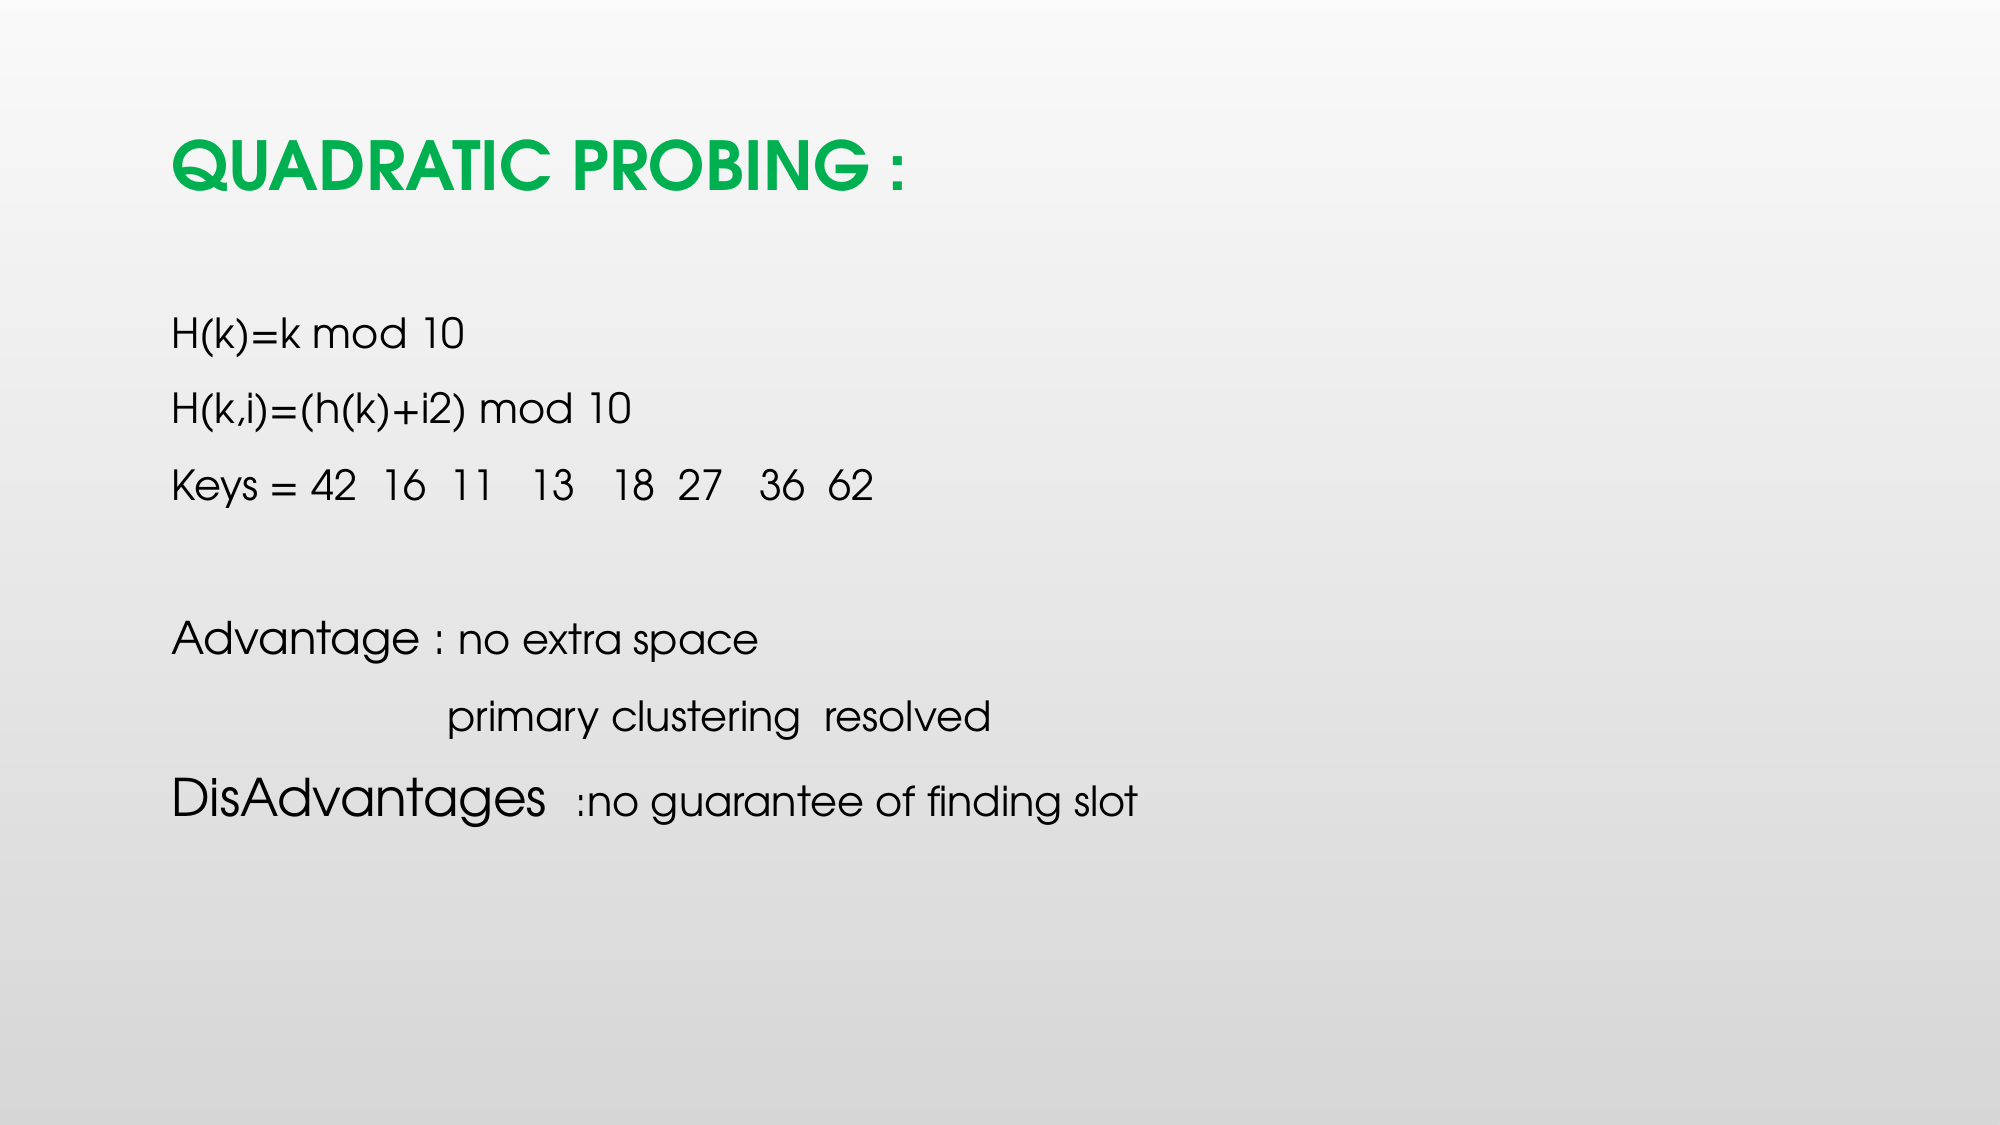

QUADRATIC PROBING :

H(k)=k mod 10
H(k,i)=(h(k)+i2) mod 10
Keys = 42  16  11   13   18  27   36  62

Advantage : no extra space
                        primary clustering  resolved
DisAdvantages  :no guarantee of finding slot